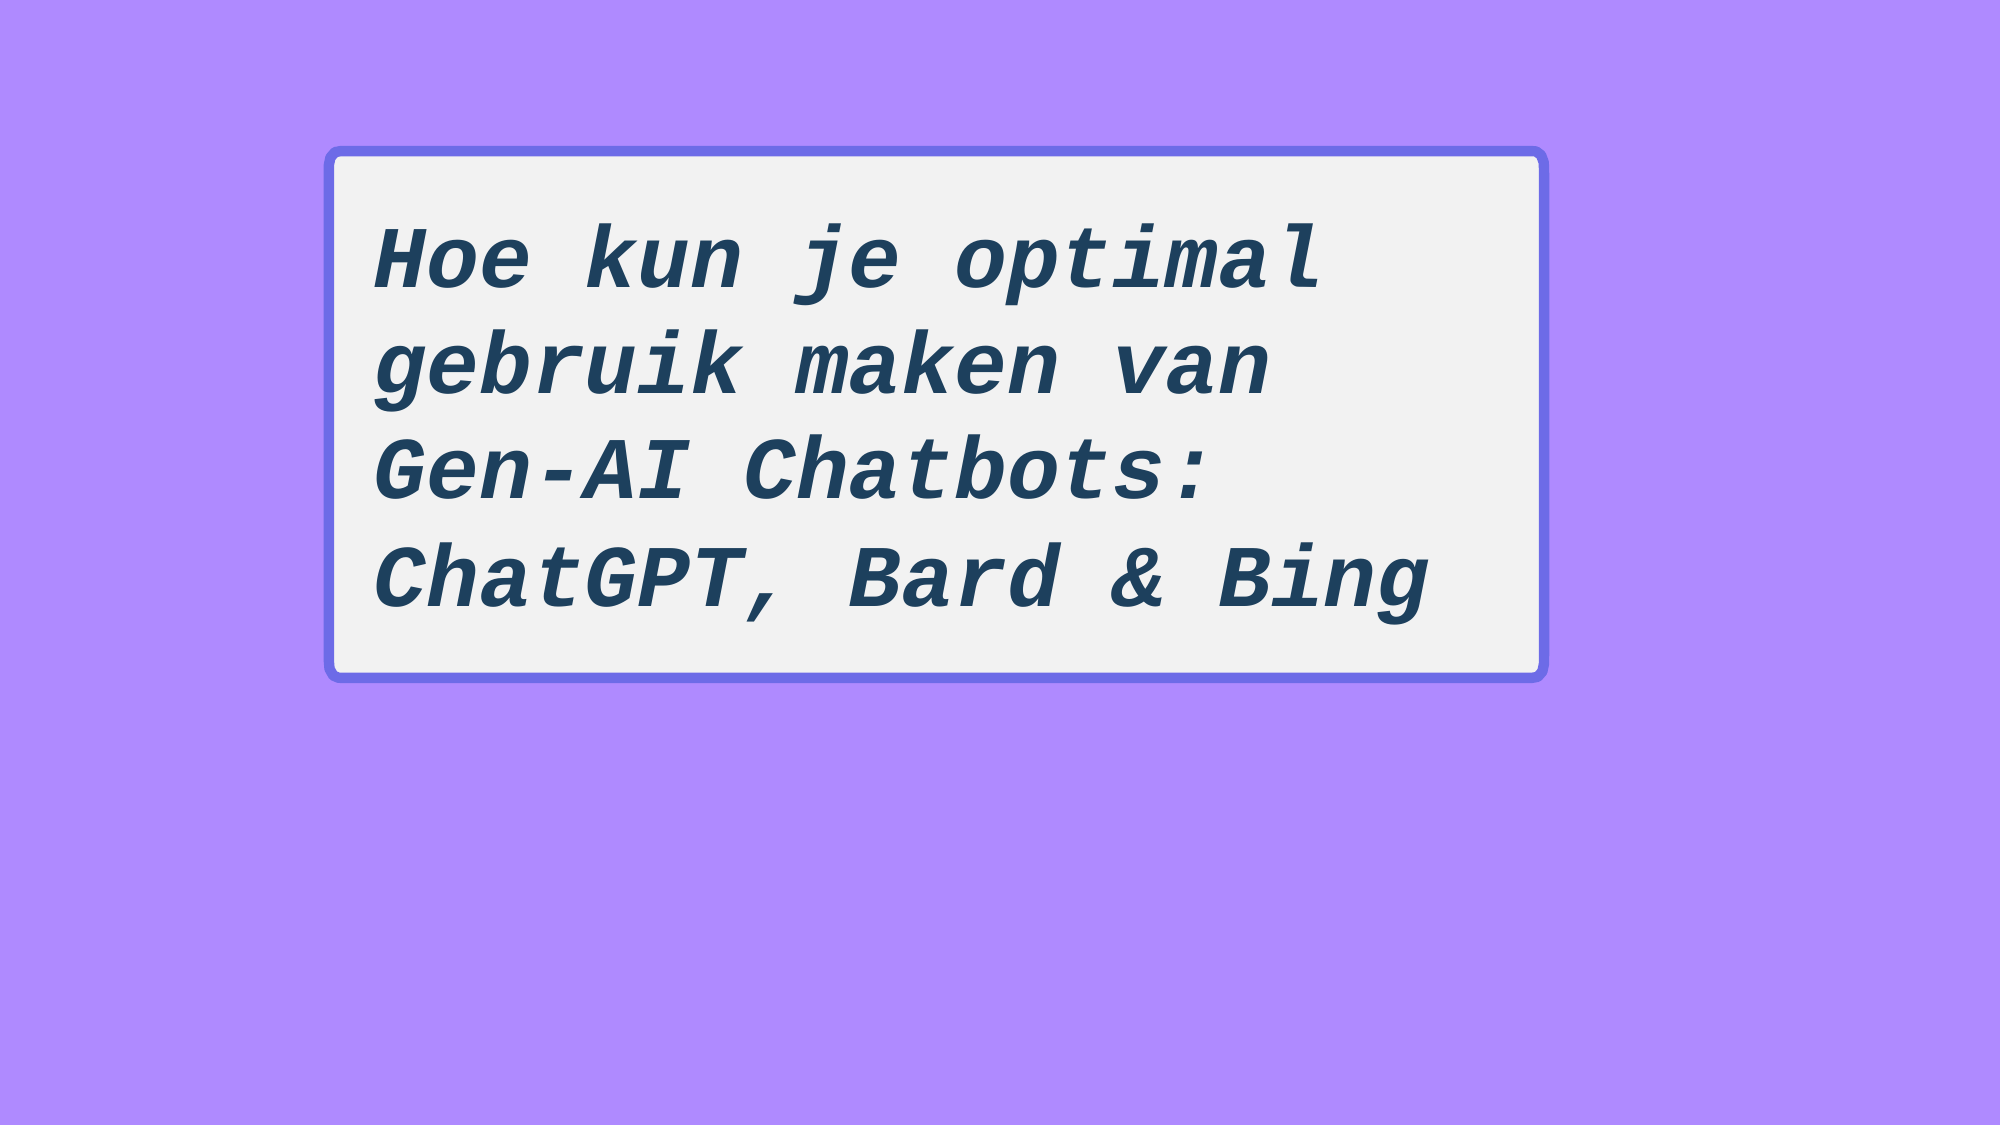

Hoe kun je optimal gebruik maken van Gen-AI Chatbots:
ChatGPT, Bard & Bing